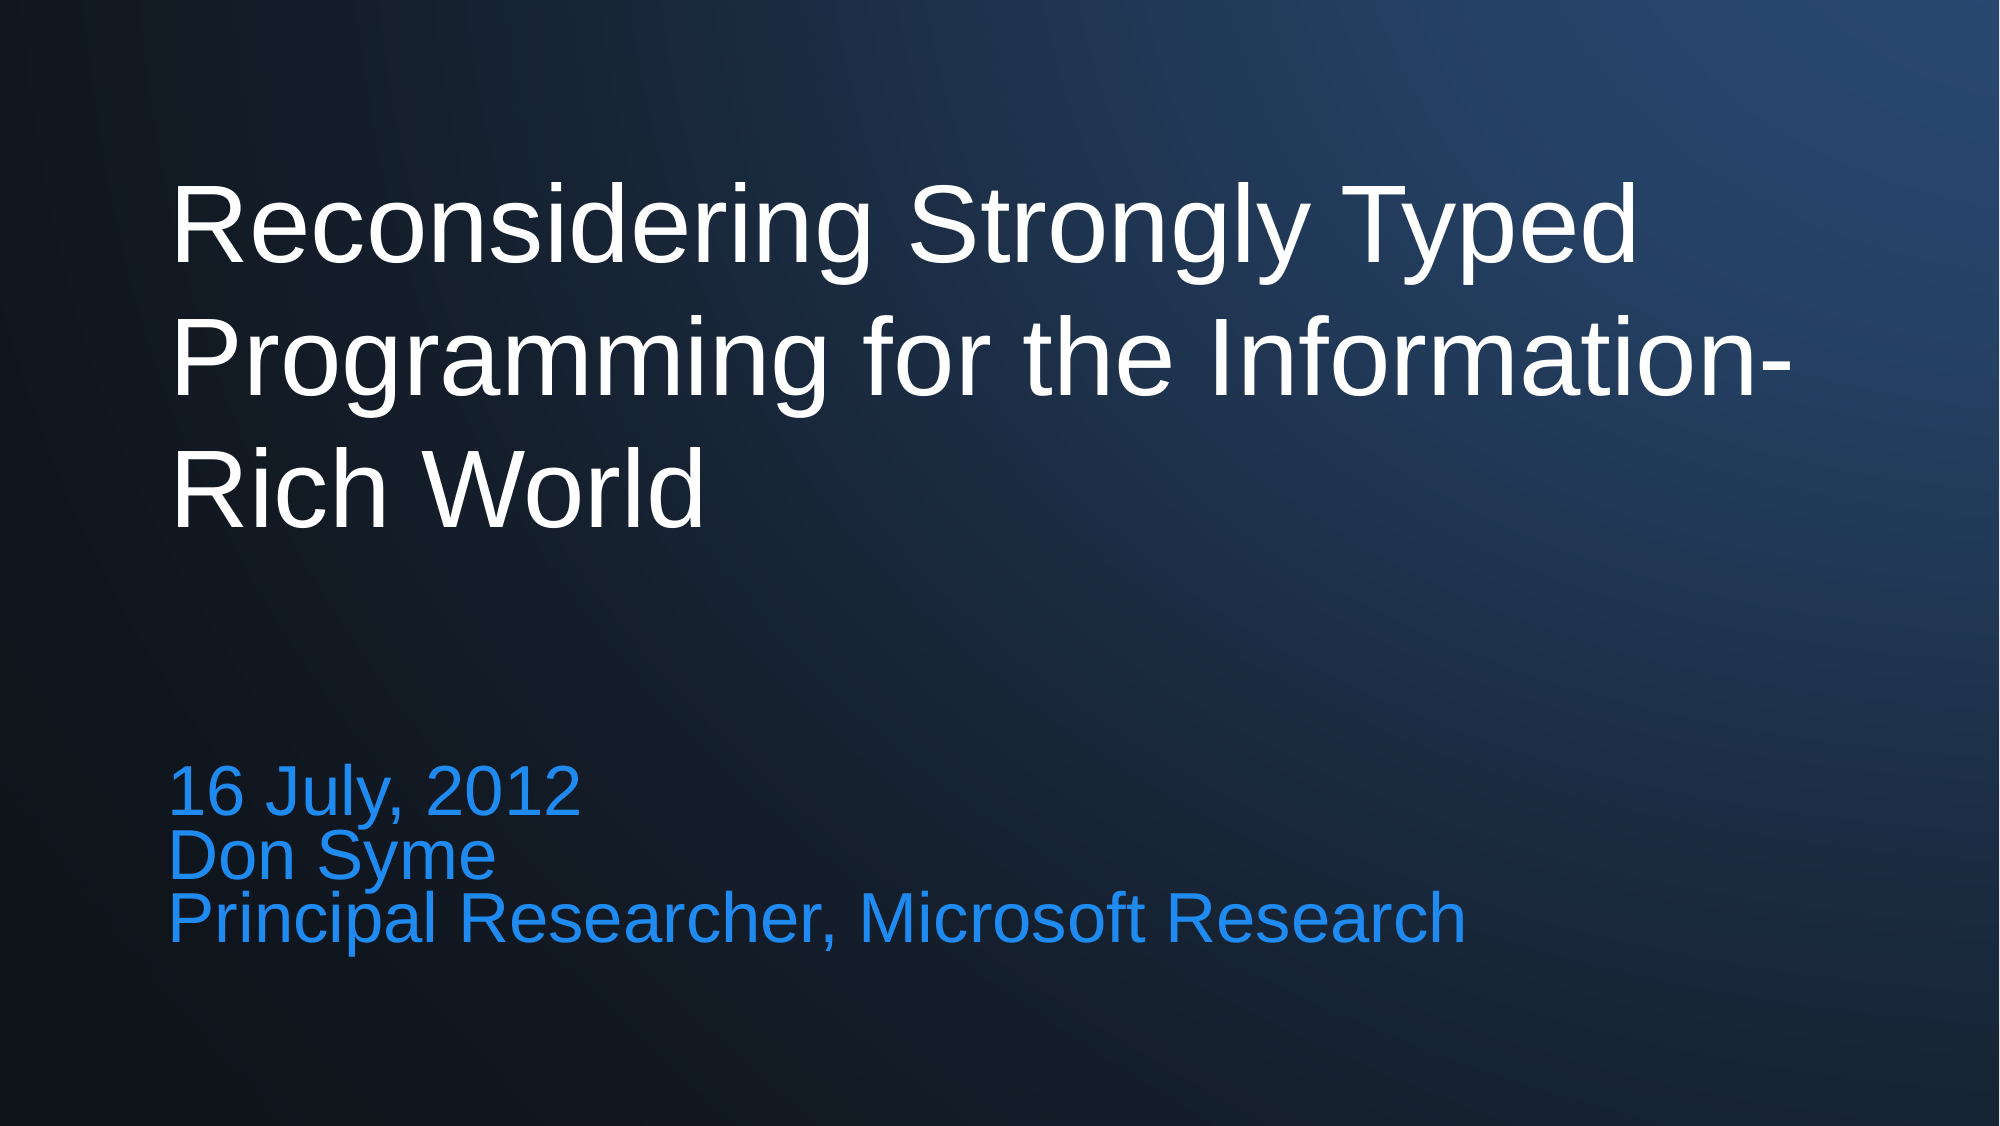

# Reconsidering Strongly Typed Programming for the Information-Rich World
16 July, 2012
Don Syme
Principal Researcher, Microsoft Research